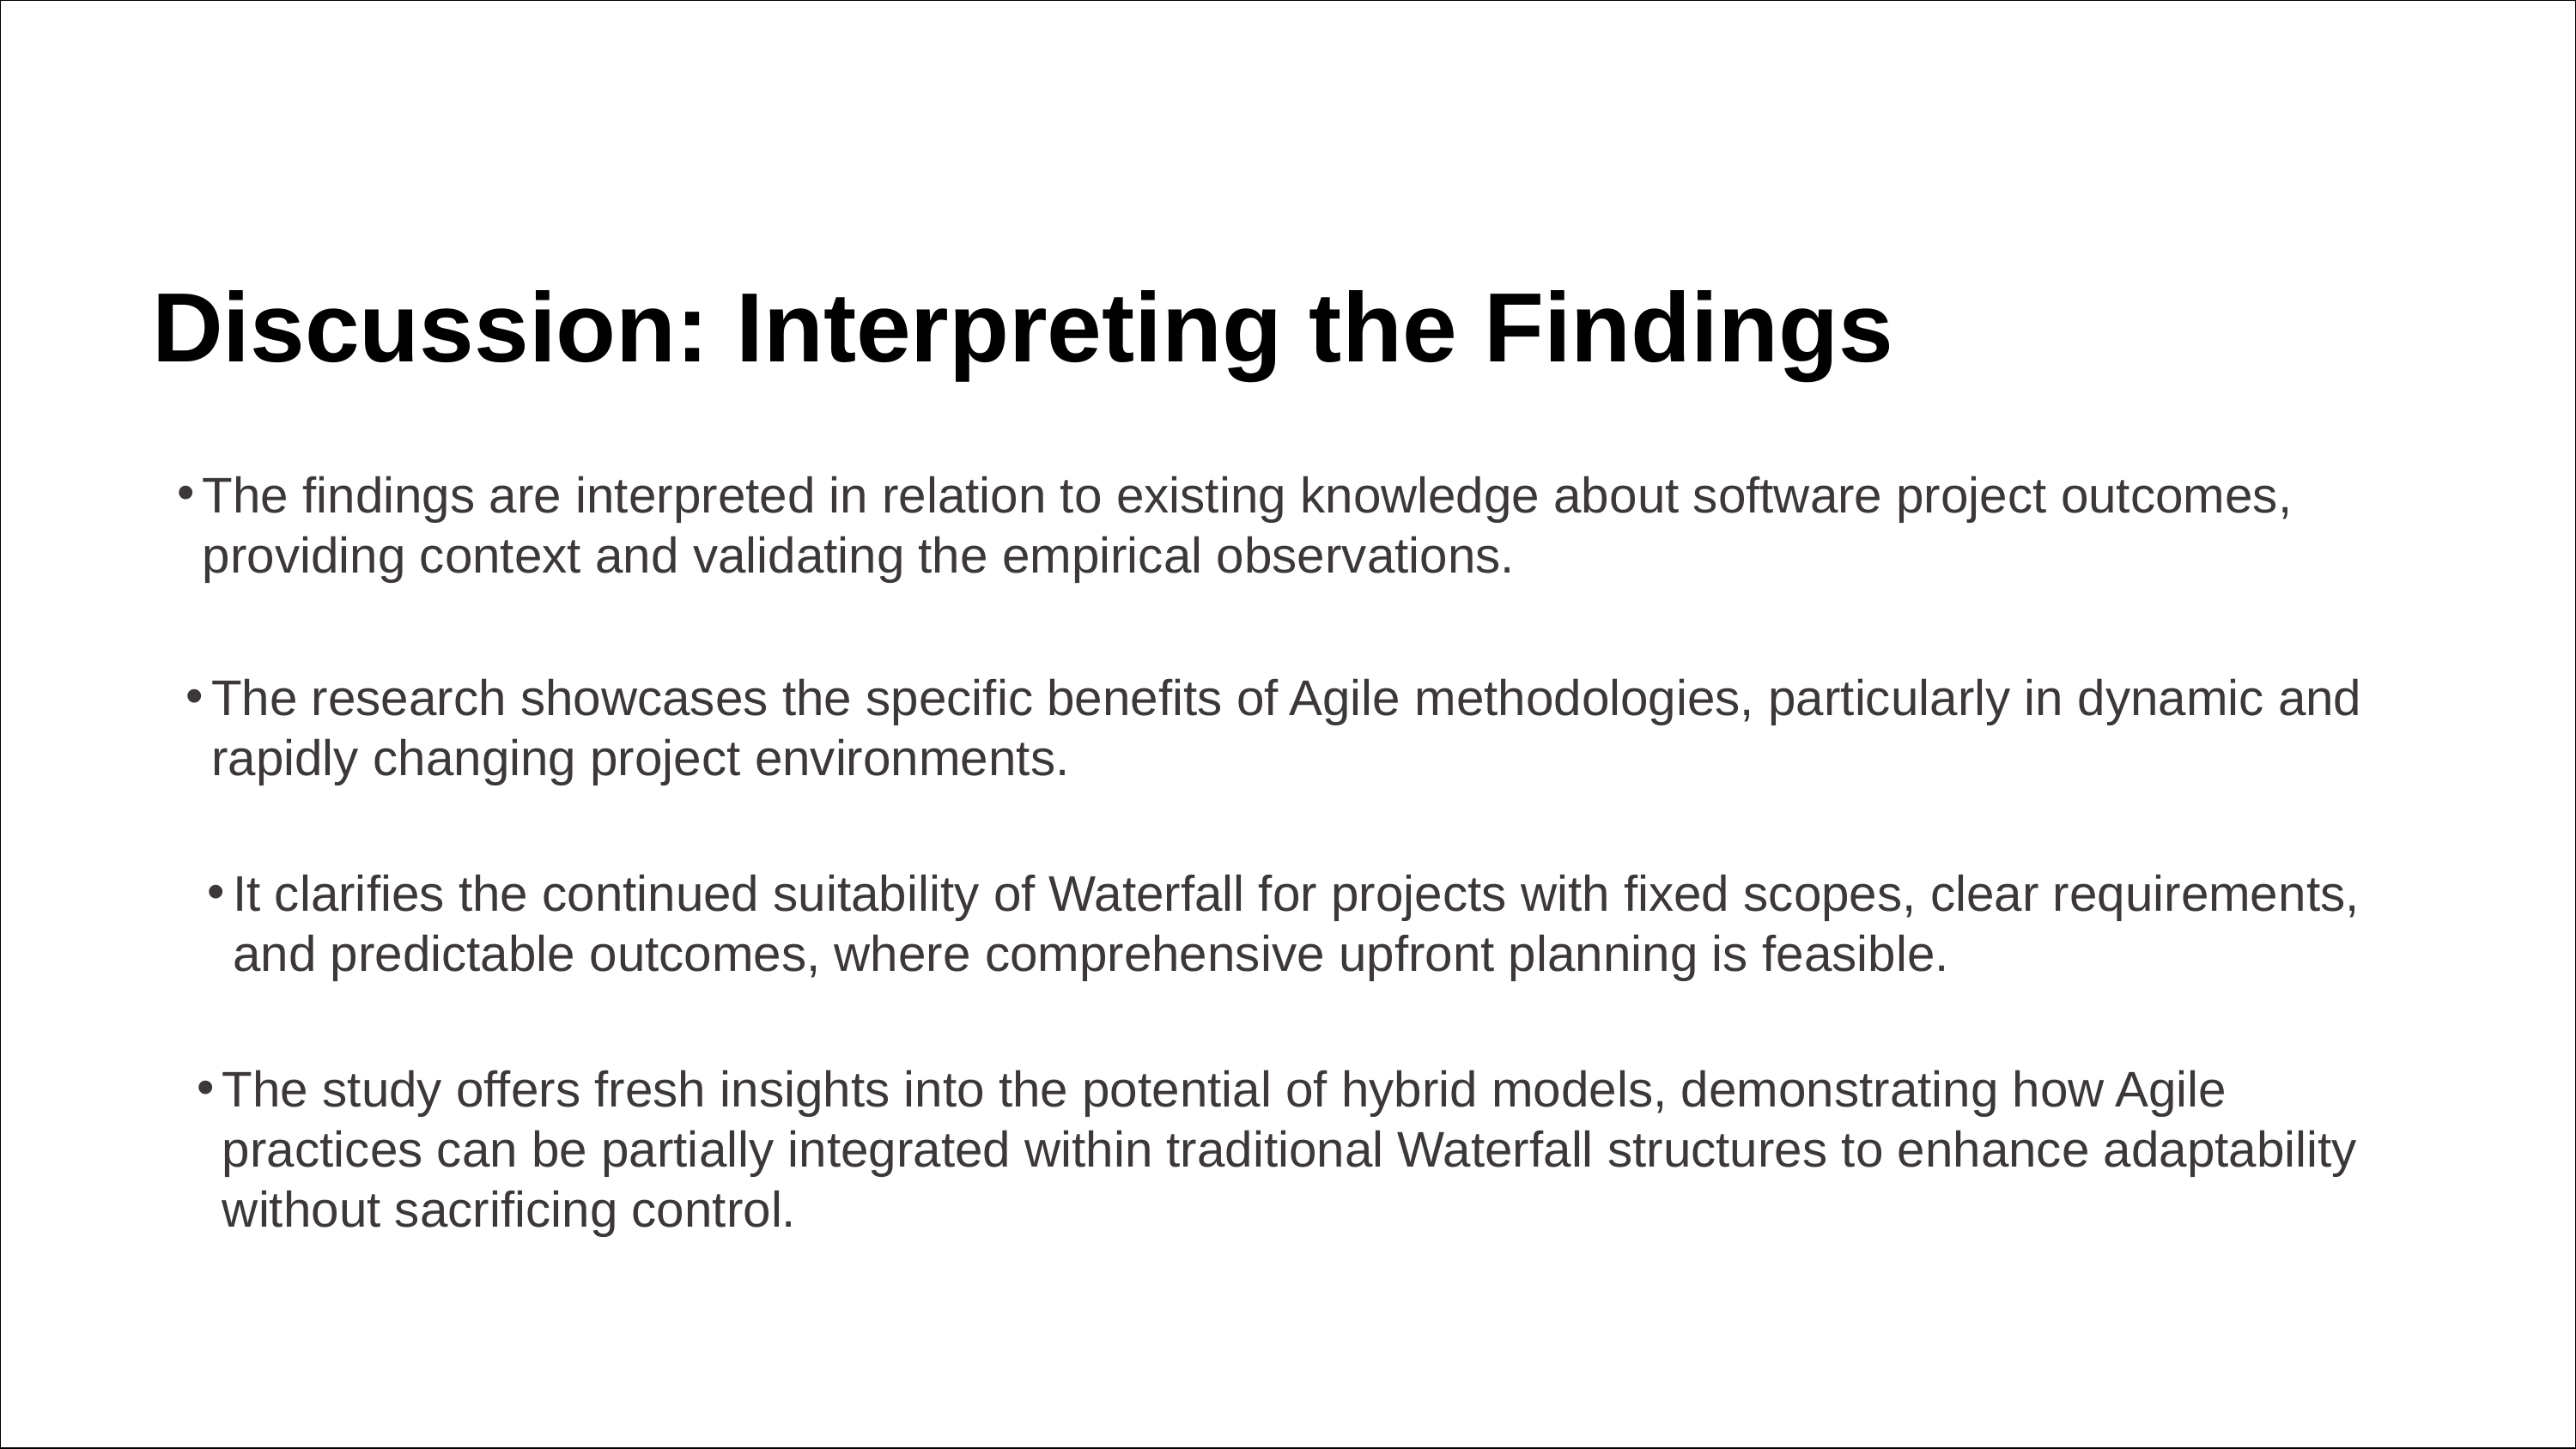

Discussion: Interpreting the Findings
The findings are interpreted in relation to existing knowledge about software project outcomes, providing context and validating the empirical observations.
The research showcases the specific benefits of Agile methodologies, particularly in dynamic and rapidly changing project environments.
It clarifies the continued suitability of Waterfall for projects with fixed scopes, clear requirements, and predictable outcomes, where comprehensive upfront planning is feasible.
The study offers fresh insights into the potential of hybrid models, demonstrating how Agile practices can be partially integrated within traditional Waterfall structures to enhance adaptability without sacrificing control.